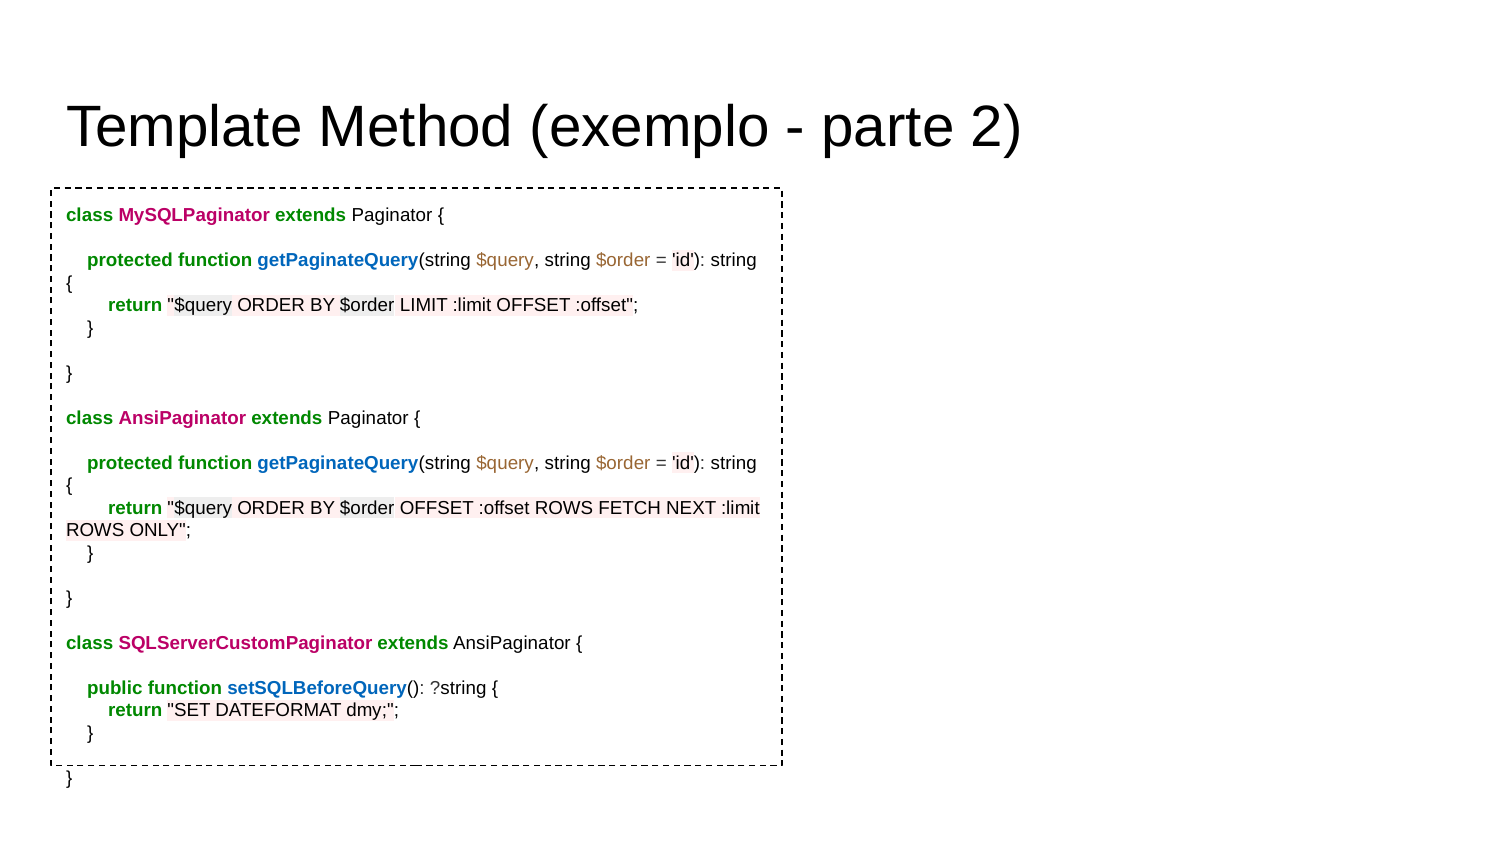

# Template Method (exemplo - parte 2)
class MySQLPaginator extends Paginator {

    protected function getPaginateQuery(string $query, string $order = 'id'): string {
        return "$query ORDER BY $order LIMIT :limit OFFSET :offset";
    }

}

class AnsiPaginator extends Paginator {

    protected function getPaginateQuery(string $query, string $order = 'id'): string {
        return "$query ORDER BY $order OFFSET :offset ROWS FETCH NEXT :limit ROWS ONLY";
    }

}

class SQLServerCustomPaginator extends AnsiPaginator {

    public function setSQLBeforeQuery(): ?string {
        return "SET DATEFORMAT dmy;";
    }

}